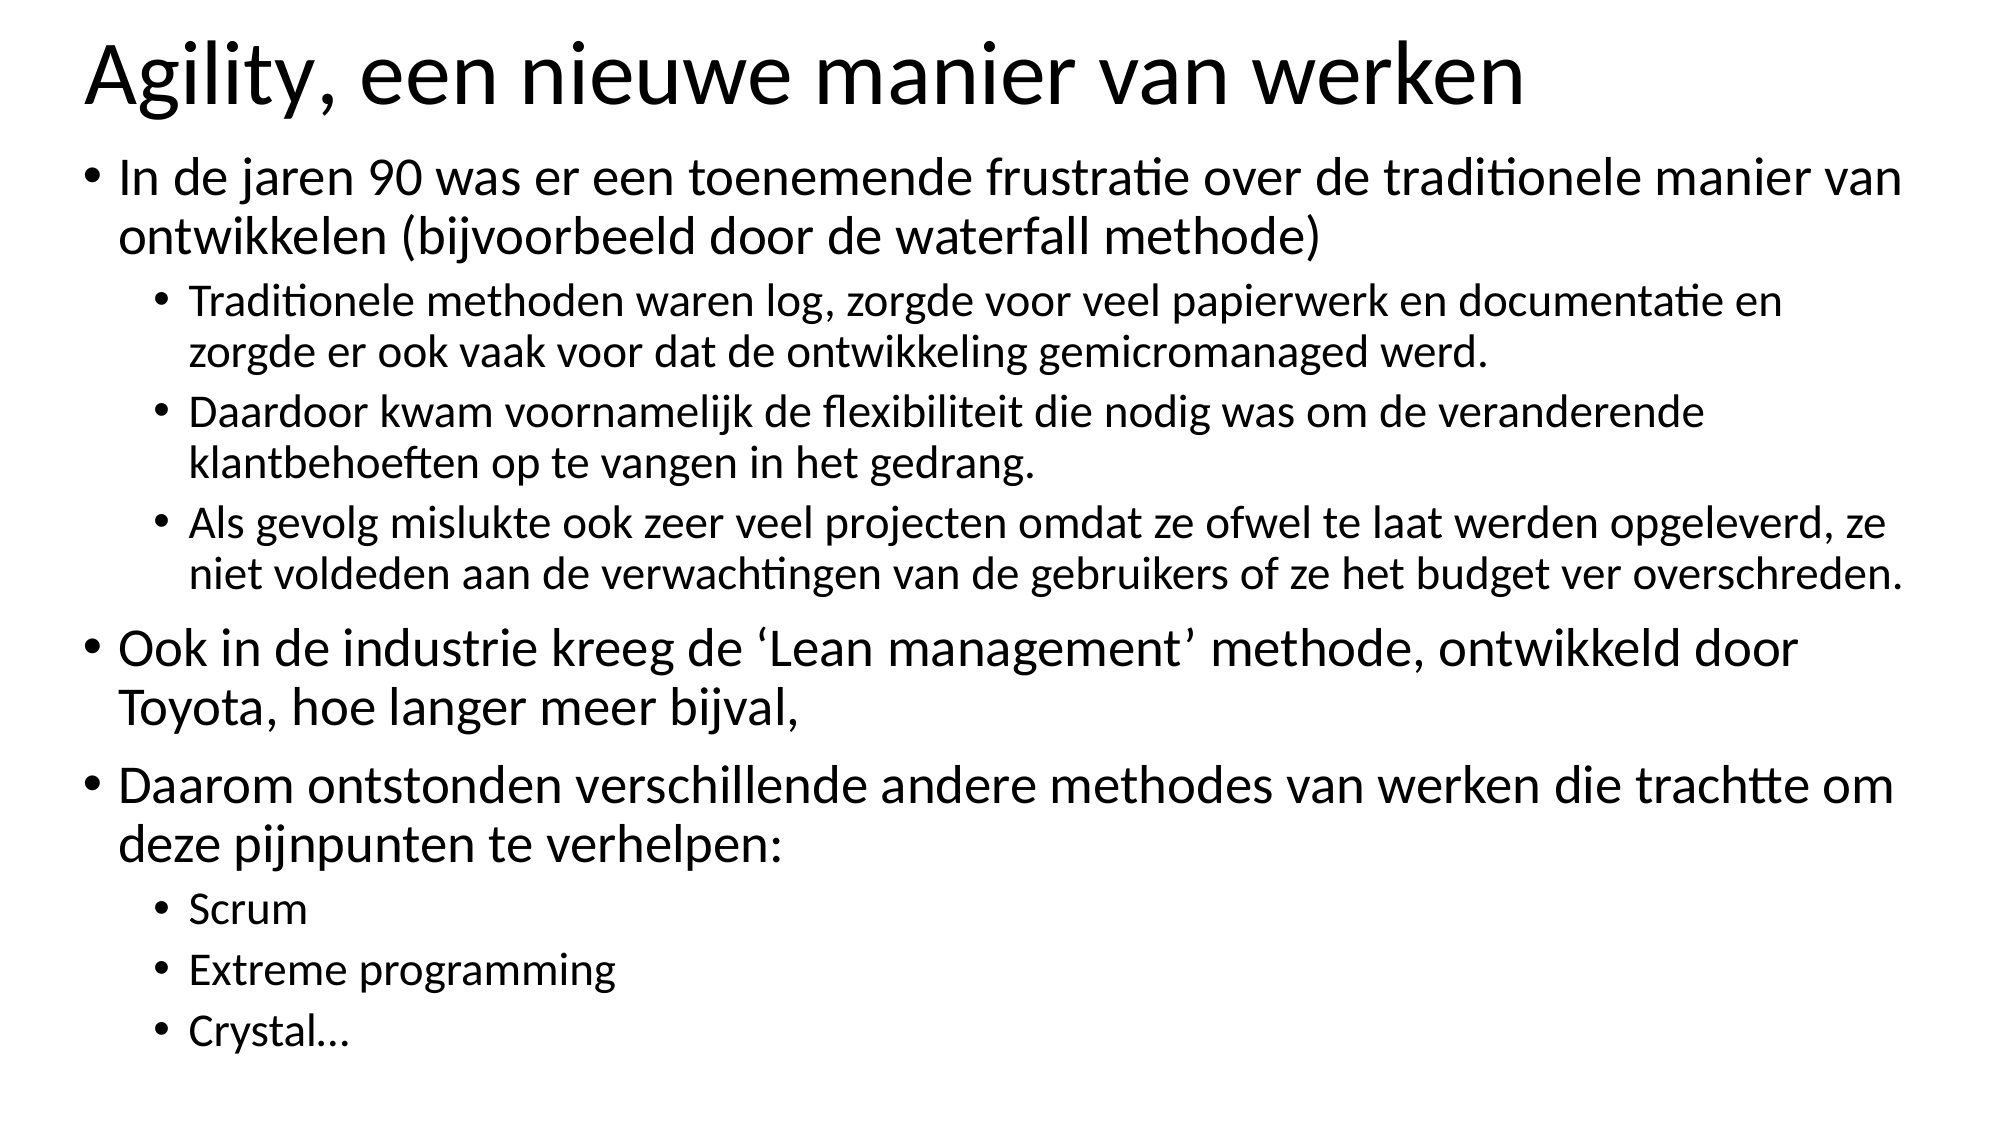

# Agility, een nieuwe manier van werken
In de jaren 90 was er een toenemende frustratie over de traditionele manier van ontwikkelen (bijvoorbeeld door de waterfall methode)
Traditionele methoden waren log, zorgde voor veel papierwerk en documentatie en zorgde er ook vaak voor dat de ontwikkeling gemicromanaged werd.
Daardoor kwam voornamelijk de flexibiliteit die nodig was om de veranderende klantbehoeften op te vangen in het gedrang.
Als gevolg mislukte ook zeer veel projecten omdat ze ofwel te laat werden opgeleverd, ze niet voldeden aan de verwachtingen van de gebruikers of ze het budget ver overschreden.
Ook in de industrie kreeg de ‘Lean management’ methode, ontwikkeld door Toyota, hoe langer meer bijval,
Daarom ontstonden verschillende andere methodes van werken die trachtte om deze pijnpunten te verhelpen:
Scrum
Extreme programming
Crystal…